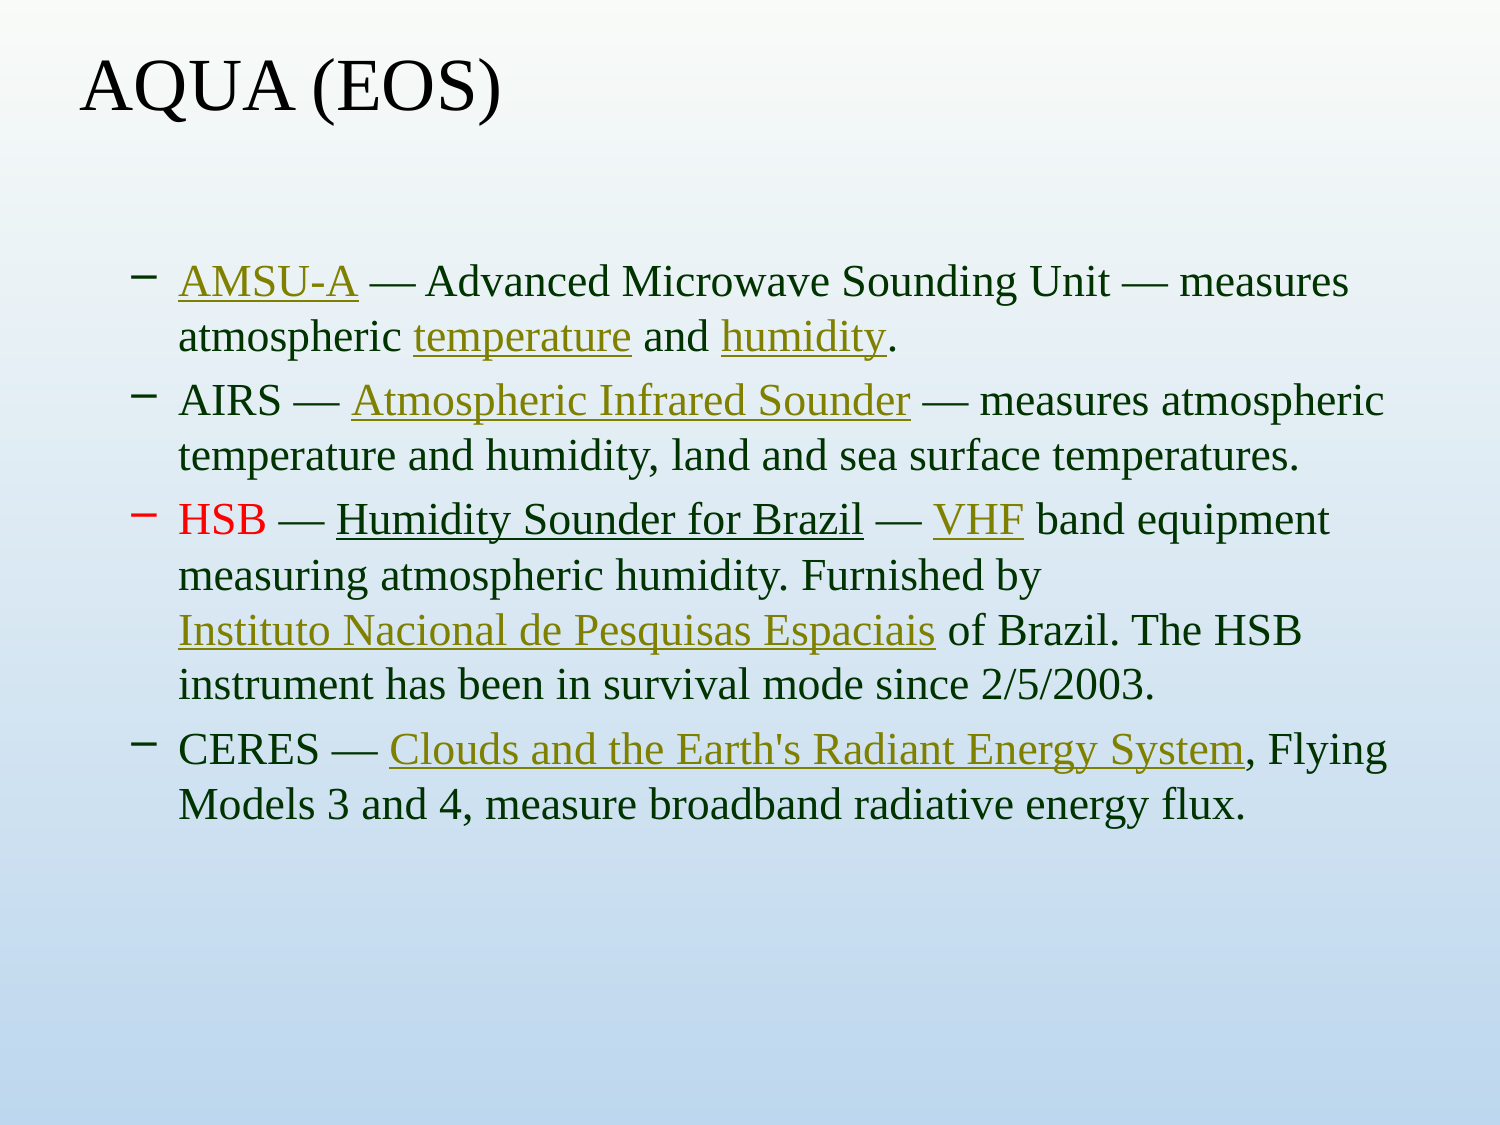

# AQUA (EOS)
AMSU-A — Advanced Microwave Sounding Unit — measures atmospheric temperature and humidity.
AIRS — Atmospheric Infrared Sounder — measures atmospheric temperature and humidity, land and sea surface temperatures.
HSB — Humidity Sounder for Brazil — VHF band equipment measuring atmospheric humidity. Furnished by Instituto Nacional de Pesquisas Espaciais of Brazil. The HSB instrument has been in survival mode since 2/5/2003.
CERES — Clouds and the Earth's Radiant Energy System, Flying Models 3 and 4, measure broadband radiative energy flux.